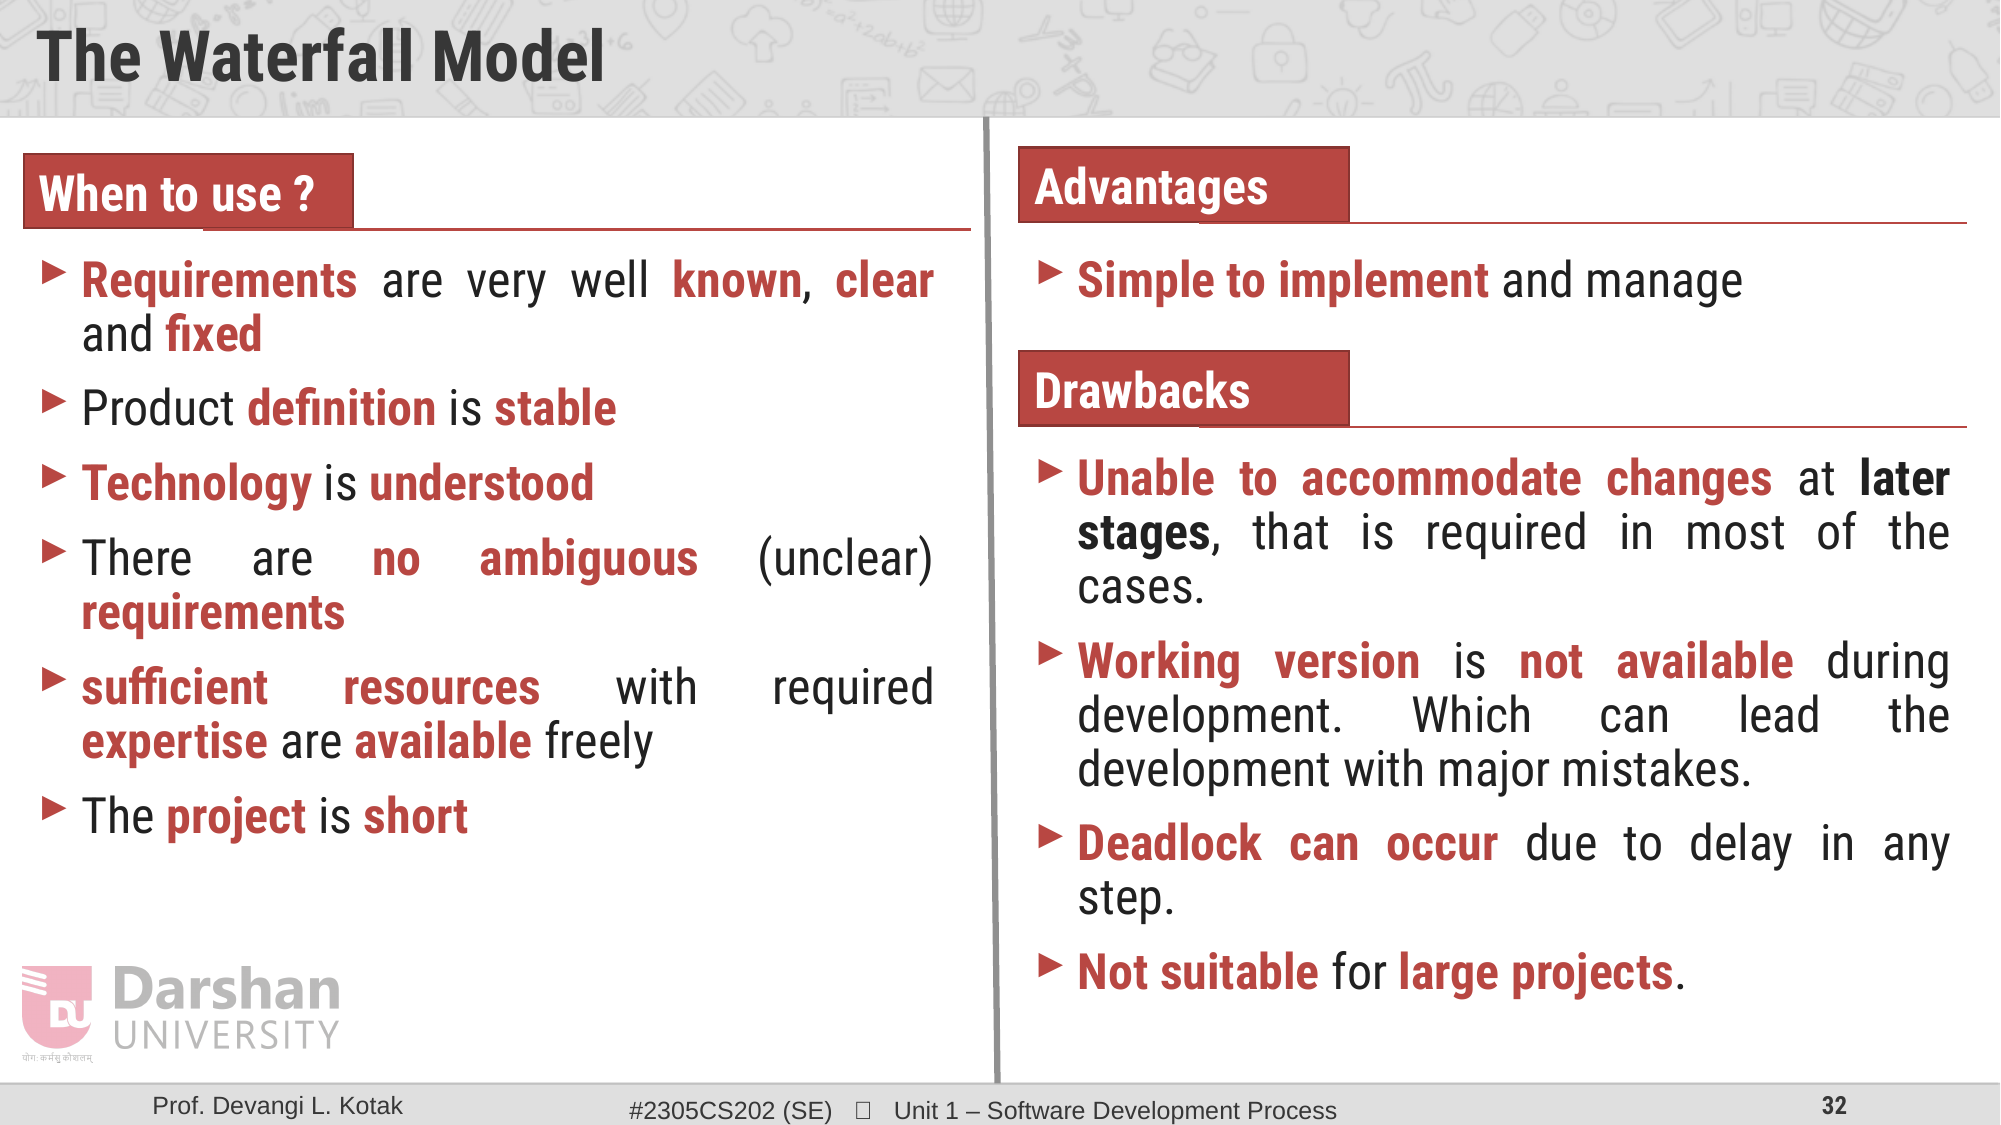

# The Waterfall Model
Advantages
When to use ?
Requirements are very well known, clear and fixed
Product definition is stable
Technology is understood
There are no ambiguous (unclear) requirements
sufficient resources with required expertise are available freely
The project is short
Simple to implement and manage
Drawbacks
Unable to accommodate changes at later stages, that is required in most of the cases.
Working version is not available during development. Which can lead the development with major mistakes.
Deadlock can occur due to delay in any step.
Not suitable for large projects.